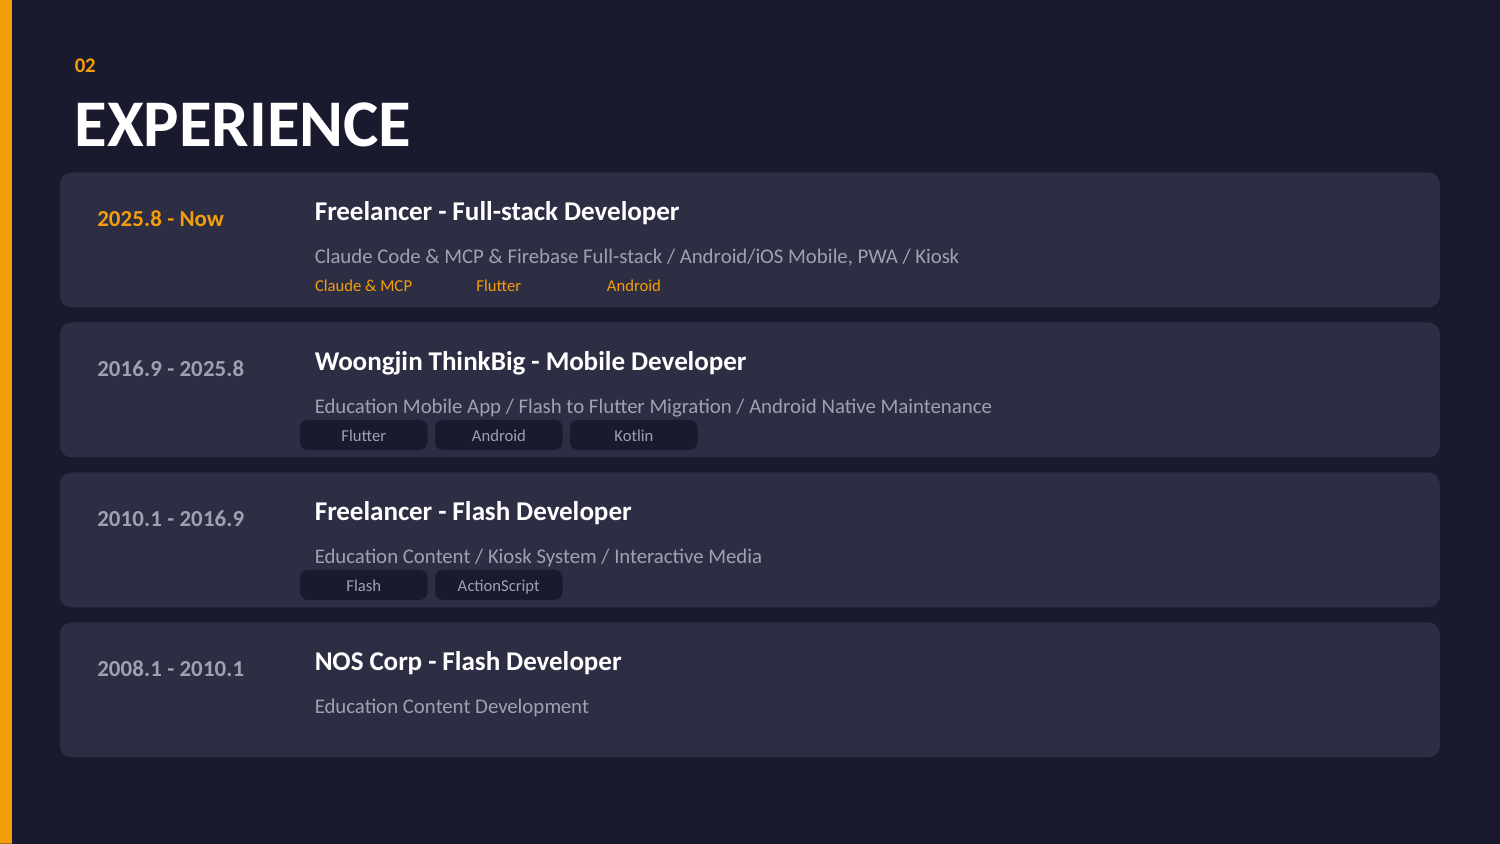

02
EXPERIENCE

Freelancer - Full-stack Developer
2025.8 - Now
Claude Code & MCP & Firebase Full-stack / Android/iOS Mobile, PWA / Kiosk

Claude & MCP

Flutter

Android

Woongjin ThinkBig - Mobile Developer
2016.9 - 2025.8
Education Mobile App / Flash to Flutter Migration / Android Native Maintenance

Flutter

Android

Kotlin

Freelancer - Flash Developer
2010.1 - 2016.9
Education Content / Kiosk System / Interactive Media

Flash

ActionScript

NOS Corp - Flash Developer
2008.1 - 2010.1
Education Content Development